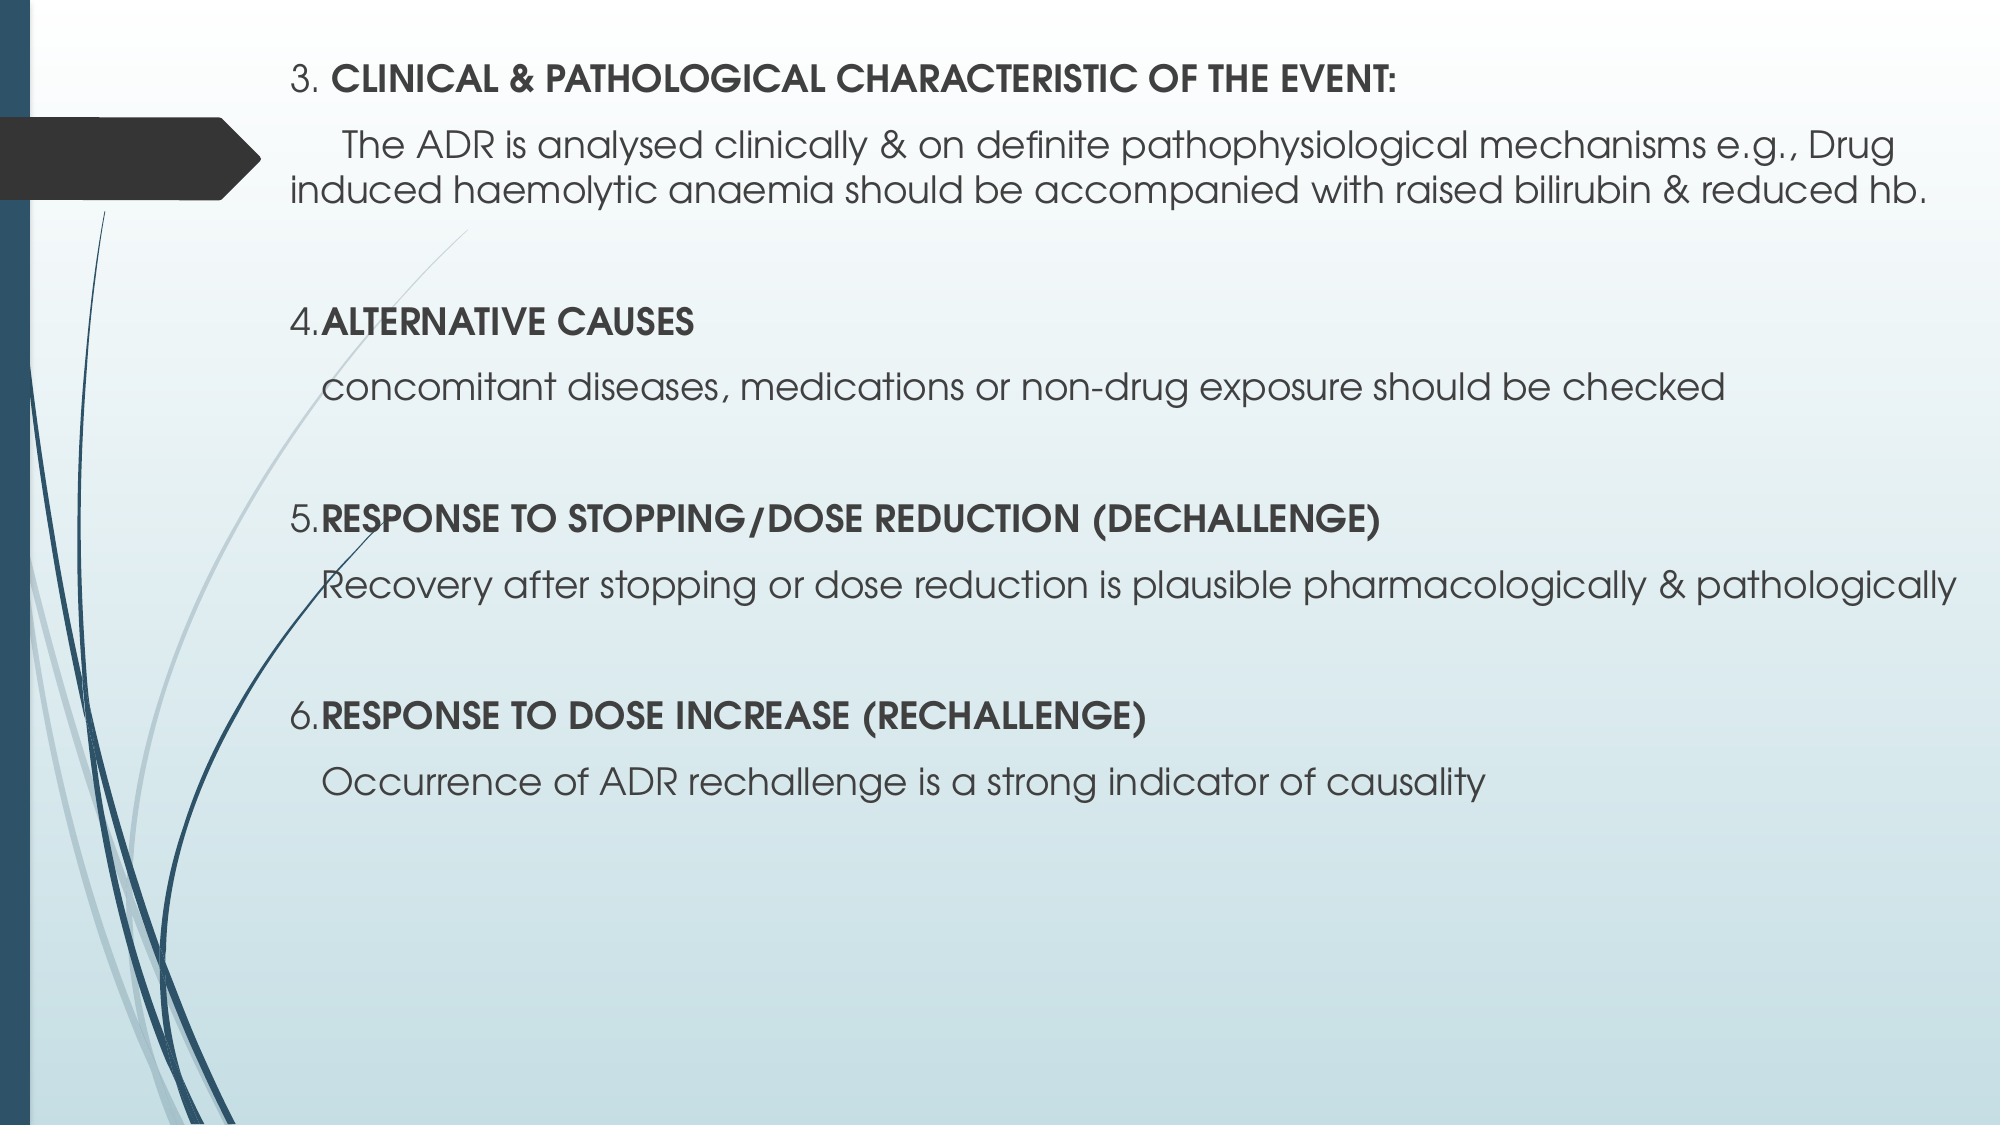

3. CLINICAL & PATHOLOGICAL CHARACTERISTIC OF THE EVENT:
     The ADR is analysed clinically & on definite pathophysiological mechanisms e.g., Drug induced haemolytic anaemia should be accompanied with raised bilirubin & reduced hb.

4.ALTERNATIVE CAUSES
   concomitant diseases, medications or non-drug exposure should be checked

5.RESPONSE TO STOPPING/DOSE REDUCTION (DECHALLENGE)
   Recovery after stopping or dose reduction is plausible pharmacologically & pathologically

6.RESPONSE TO DOSE INCREASE (RECHALLENGE)
   Occurrence of ADR rechallenge is a strong indicator of causality